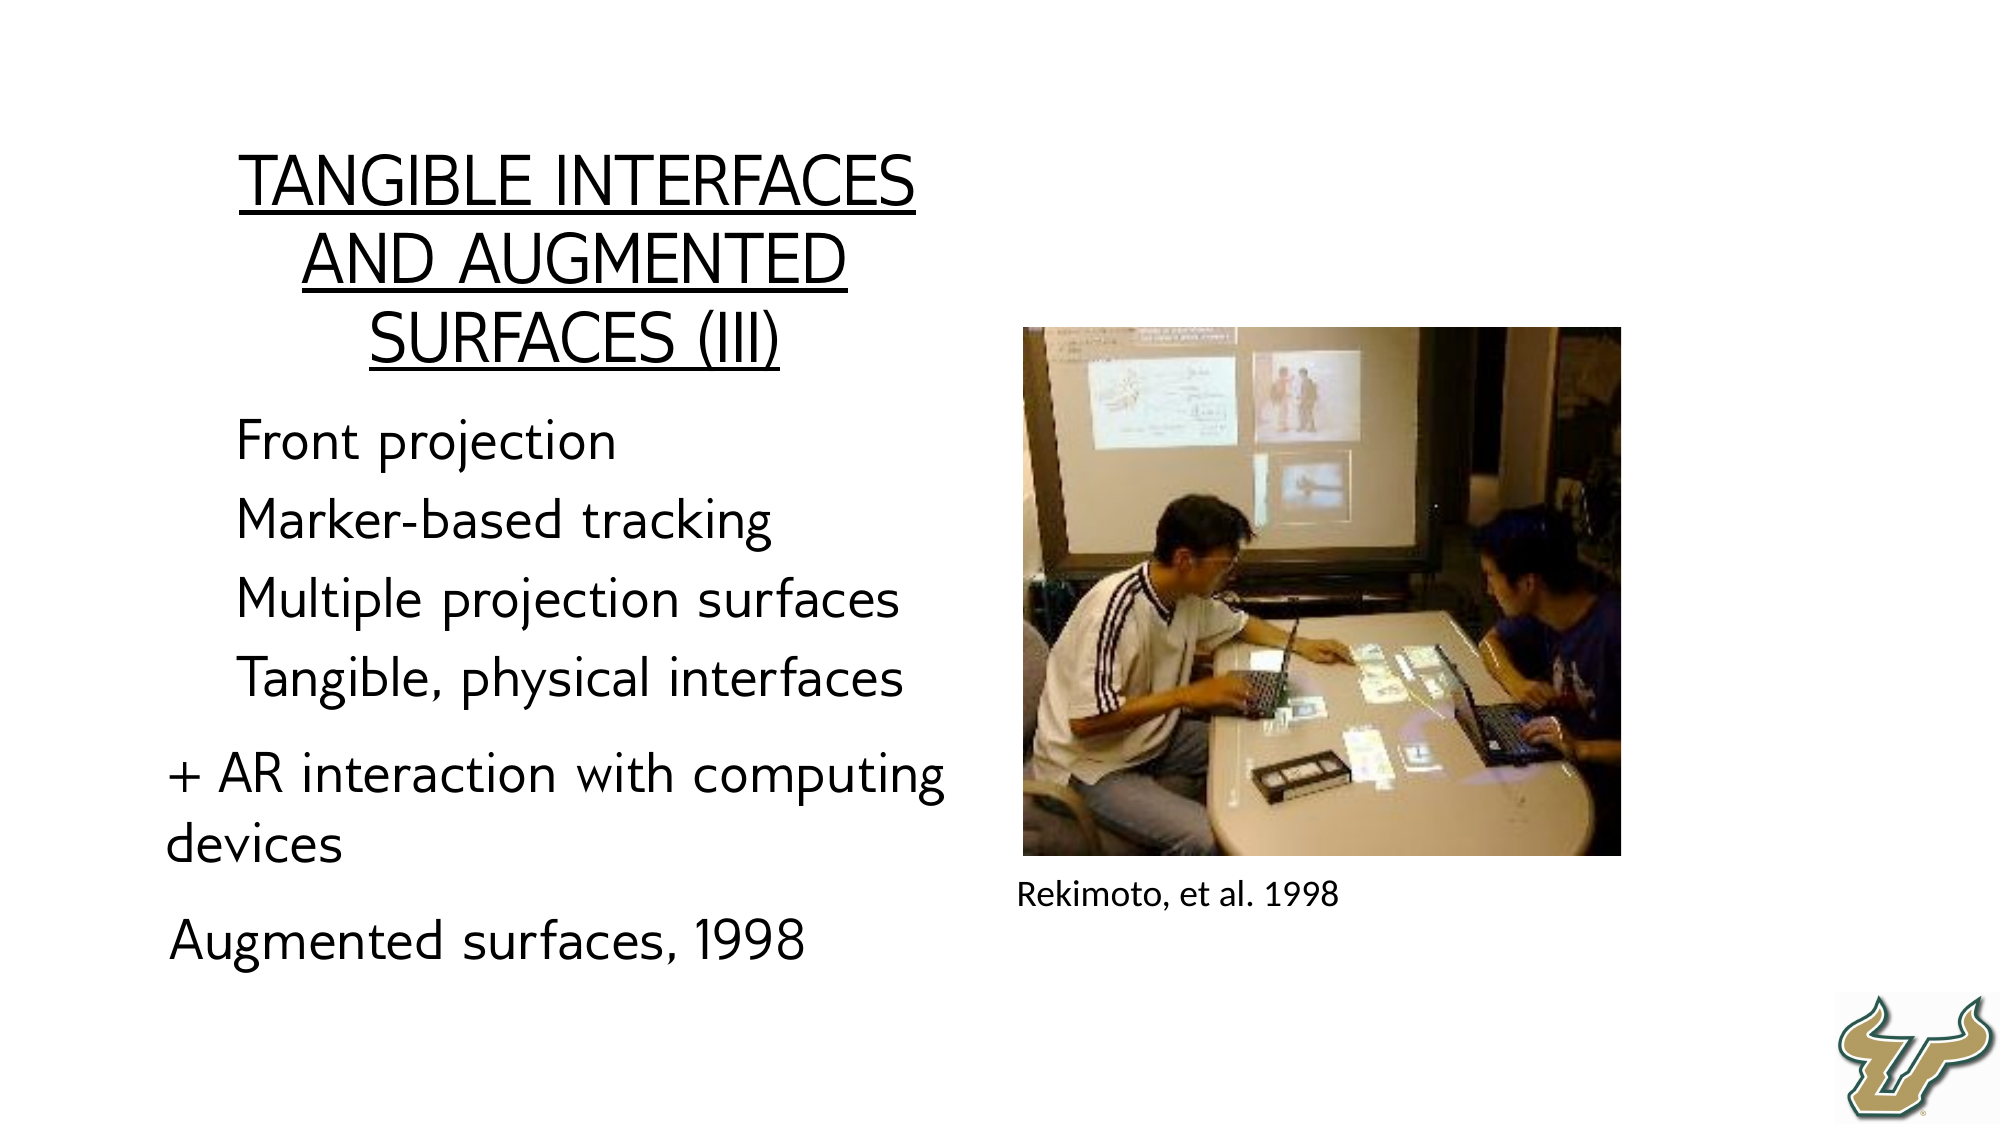

Tangible Interfaces and Augmented Surfaces (III)
Front projection
Marker-based tracking
Multiple projection surfaces
Tangible, physical interfaces
+ AR interaction with computing devices
Augmented surfaces, 1998

Rekimoto, et al. 1998